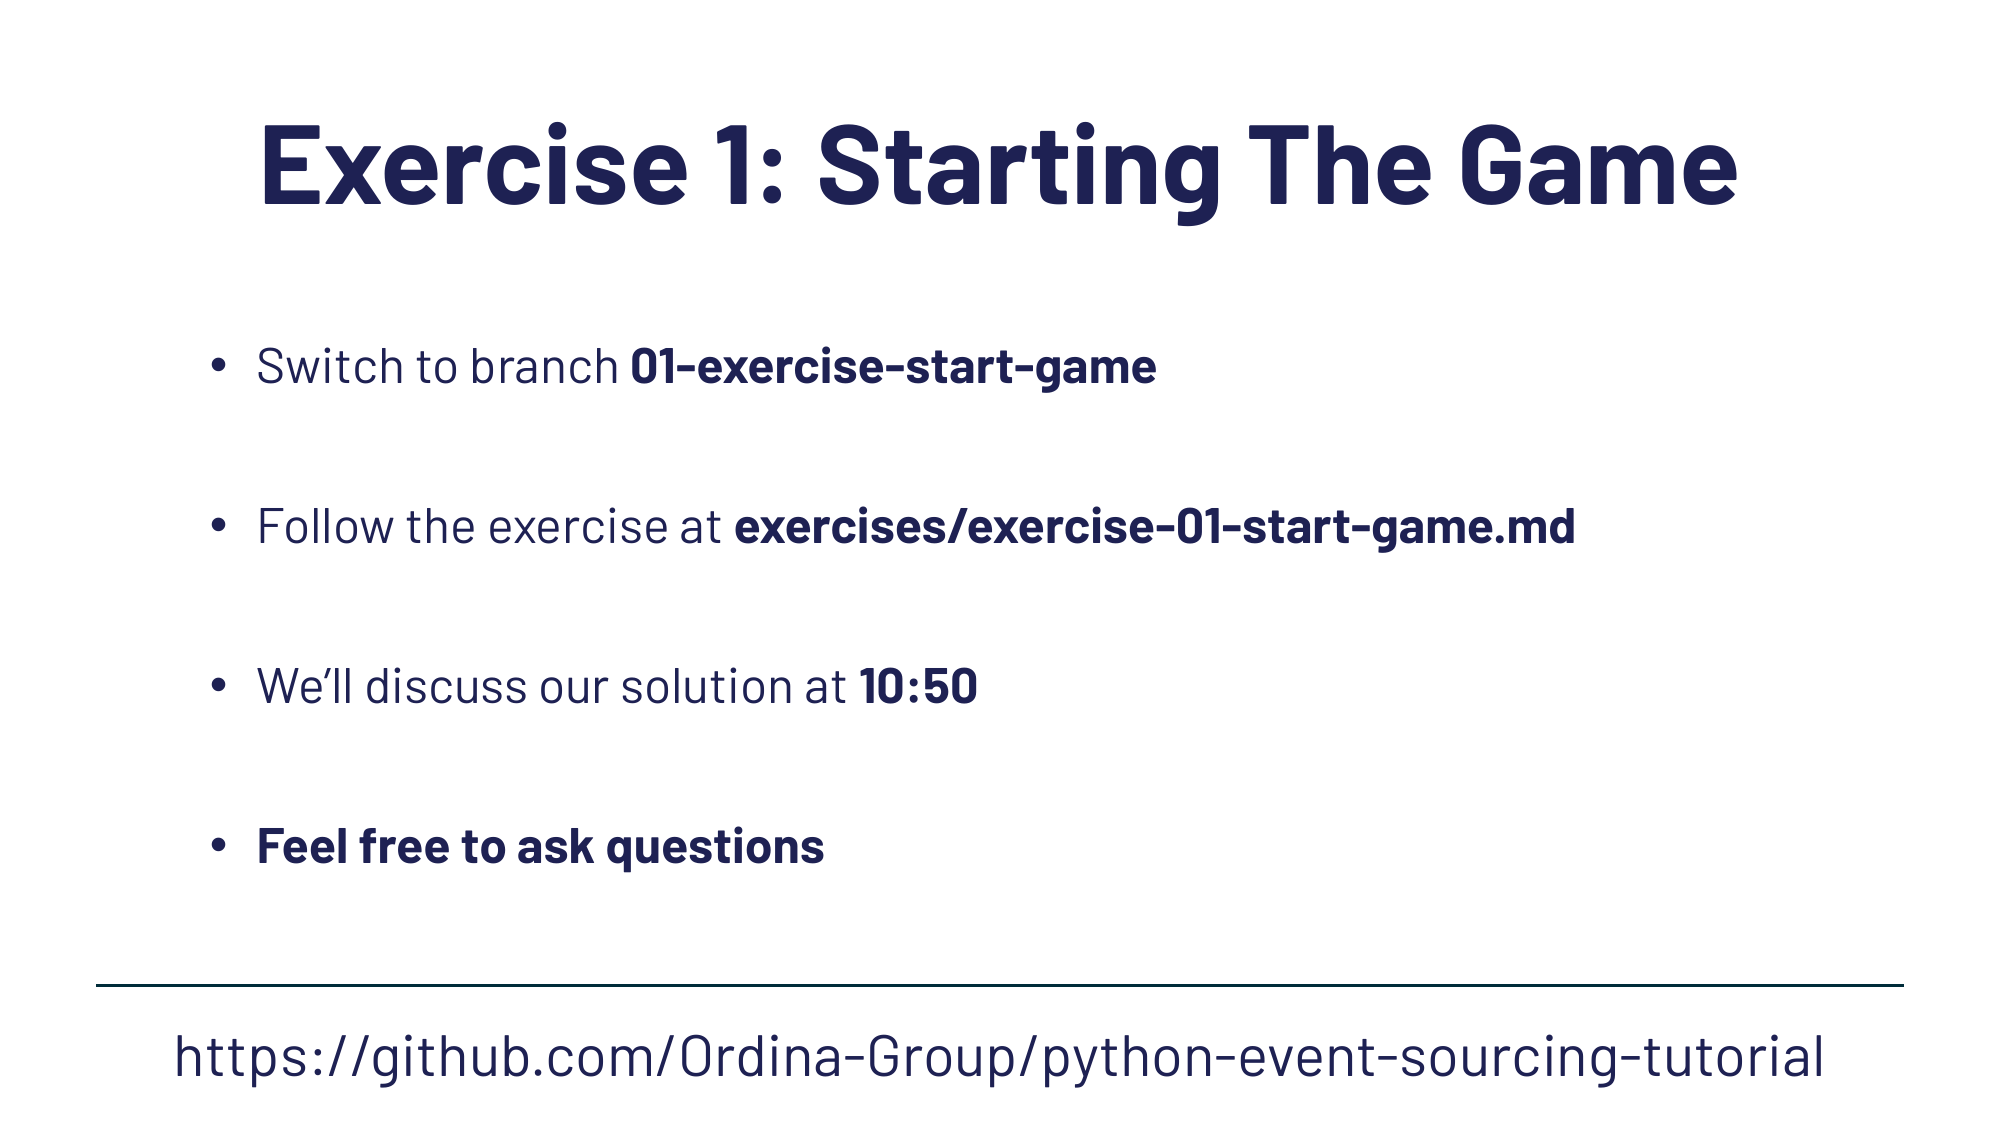

Exercise 1: Starting The Game
Switch to branch 01-exercise-start-game
Follow the exercise at exercises/exercise-01-start-game.md
We’ll discuss our solution at 10:50
Feel free to ask questions

https://github.com/Ordina-Group/python-event-sourcing-tutorial